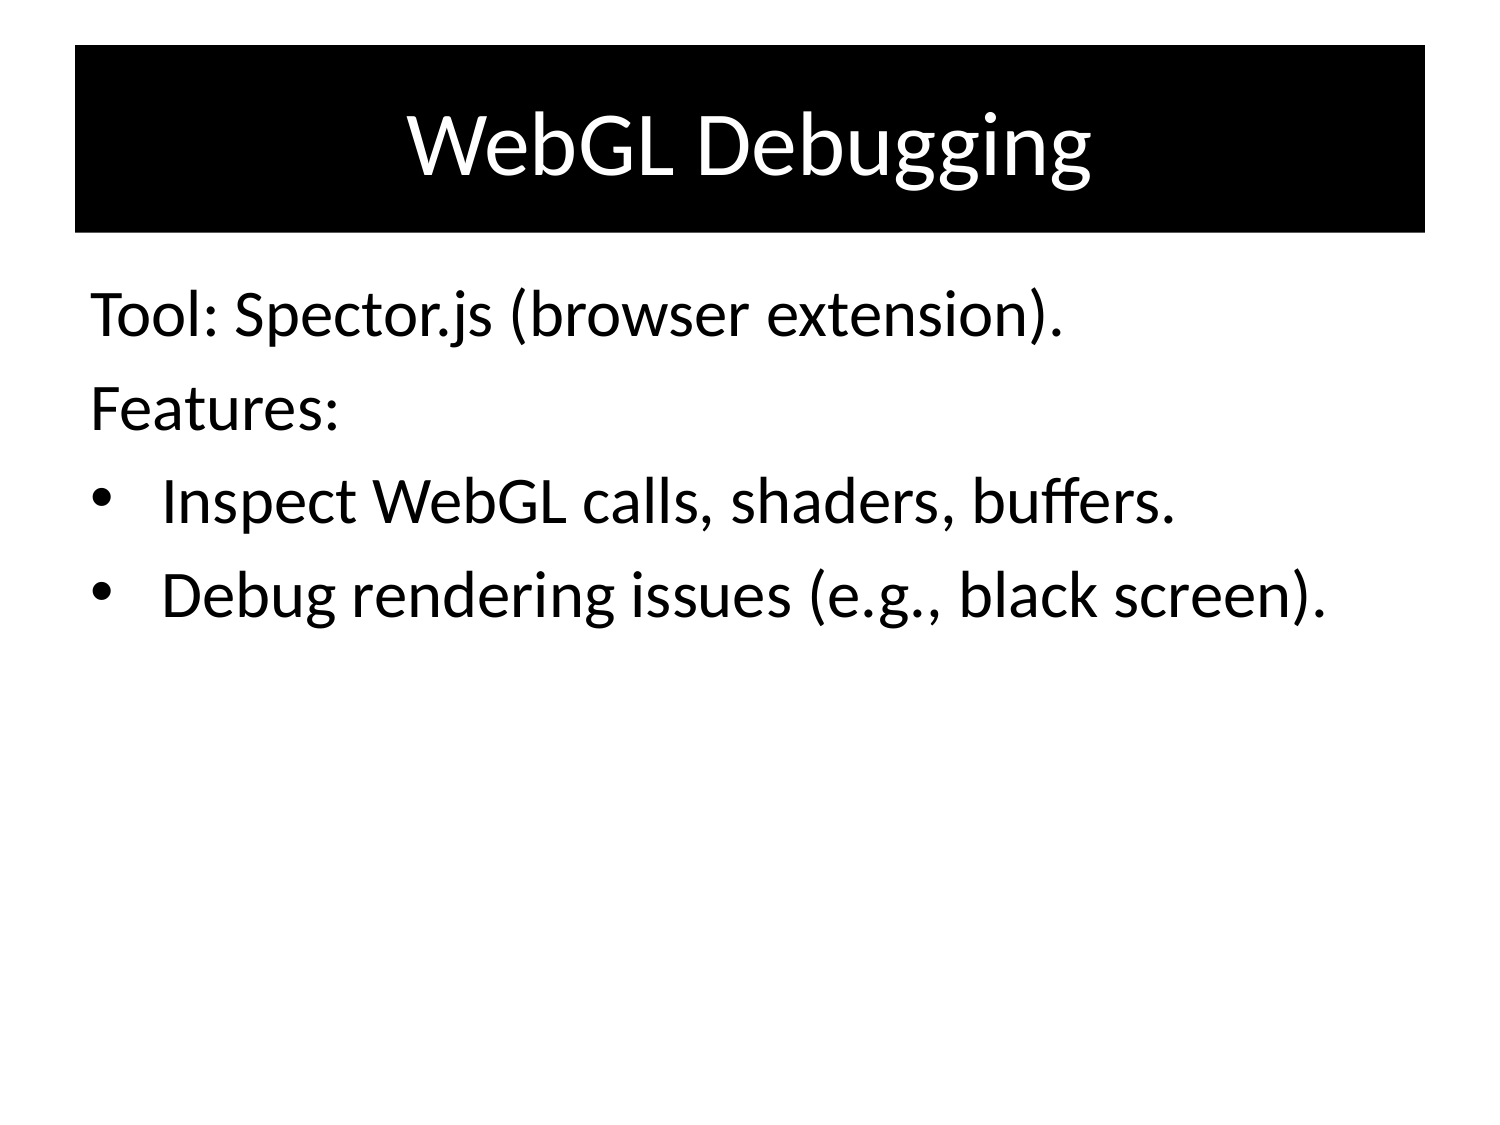

# WebGL Debugging
Tool: Spector.js (browser extension).
Features:
 Inspect WebGL calls, shaders, buffers.
 Debug rendering issues (e.g., black screen).